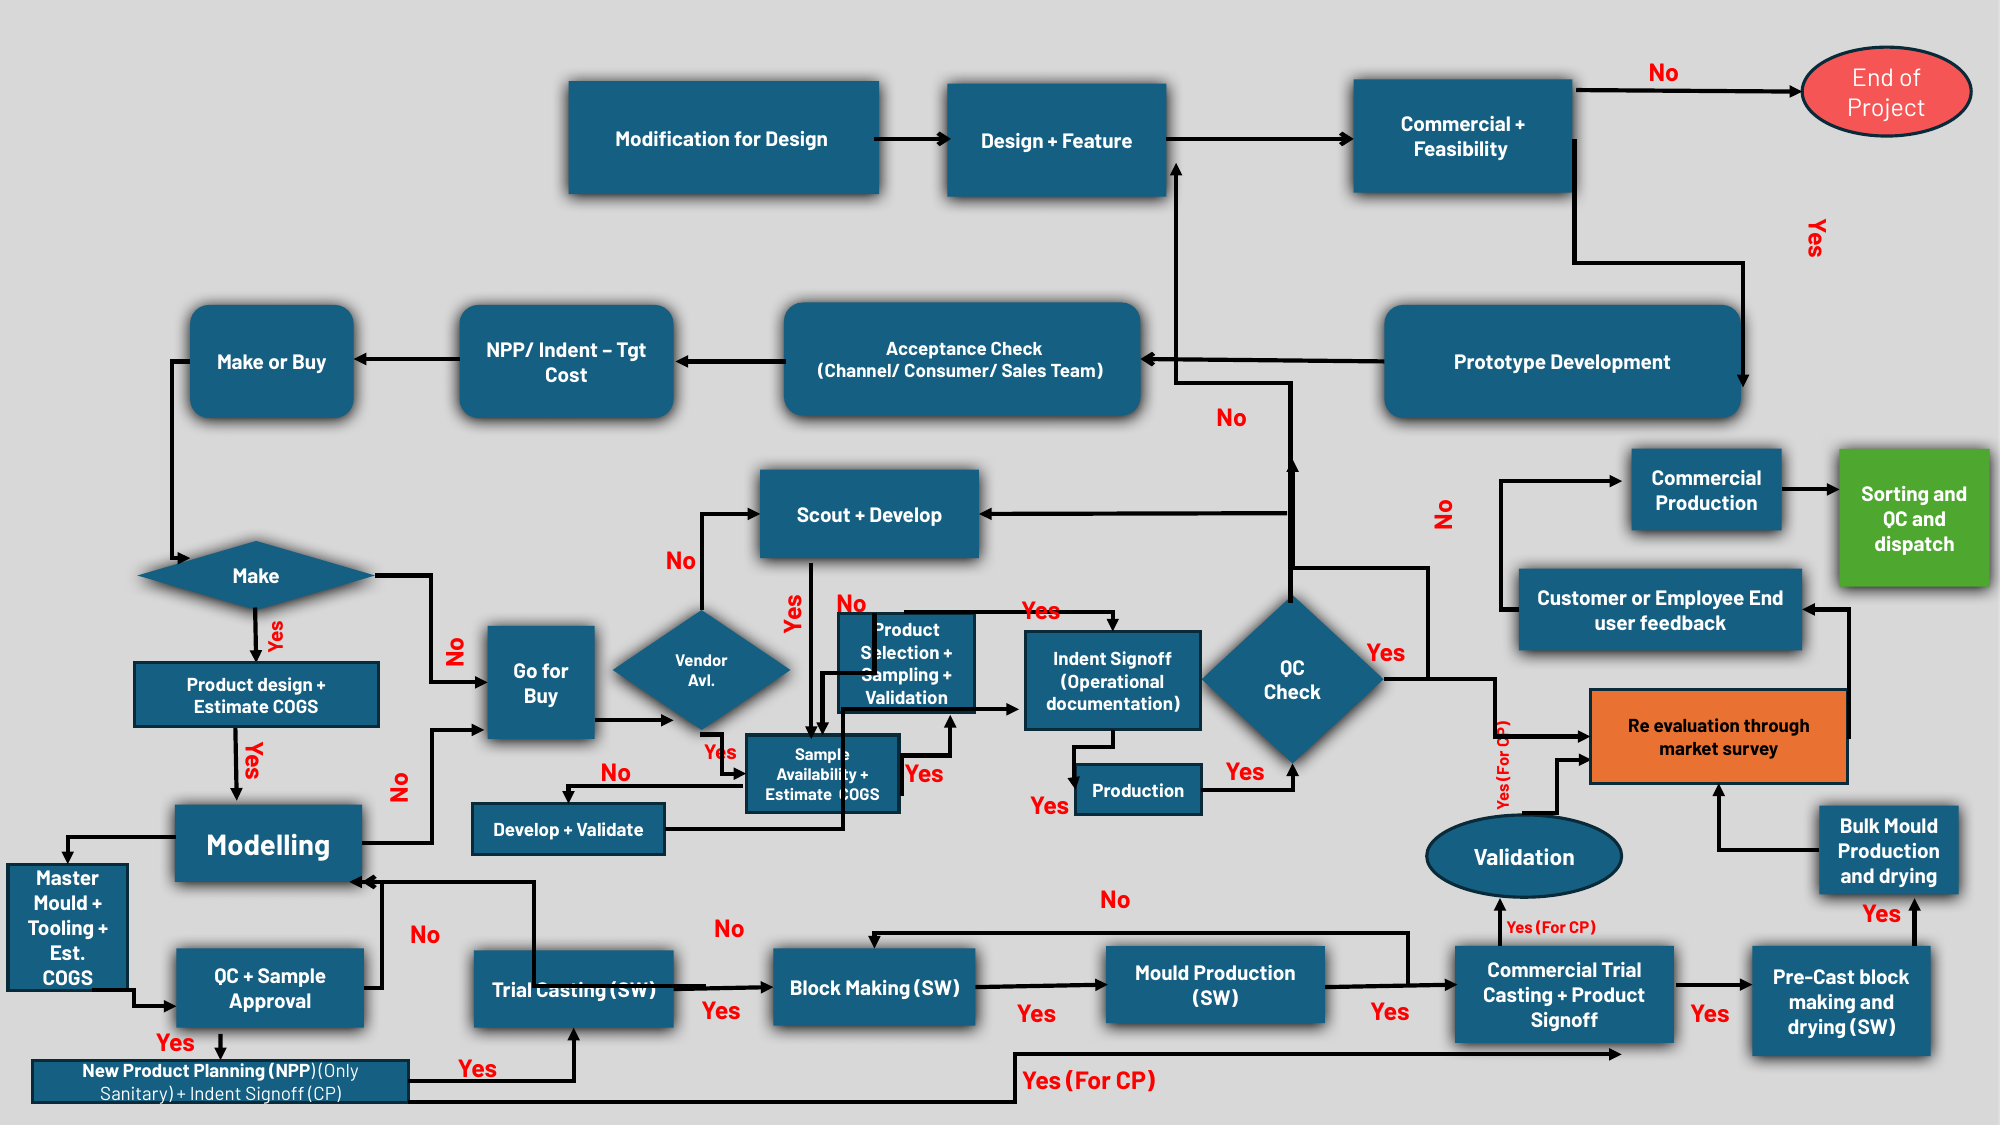

End of Project
No
Commercial + Feasibility
Modification for Design
Design + Feature
Yes
 Acceptance Check
(Channel/ Consumer/ Sales Team)
Make or Buy
NPP/ Indent – Tgt Cost
Prototype Development
No
Commercial Production
Sorting and QC and dispatch
Scout + Develop
No
No
Make
Customer or Employee End user feedback
No
Yes
Yes
QC Check
Vendor Avl.
Yes
Product Selection + Sampling + Validation
Go for Buy
No
Yes
Indent Signoff (Operational documentation)
Product design + Estimate COGS
Re evaluation through market survey
Yes
Sample Availability + Estimate  COGS
Yes (For CP)
Yes
Yes
No
Yes
No
Production
Yes
Develop + Validate
Modelling
Bulk Mould Production and drying
Validation
Master Mould + Tooling + Est. COGS
No
Yes
No
Yes (For CP)
No
Pre-Cast block making and drying (SW)
Mould Production (SW)
Commercial Trial Casting + Product Signoff
QC + Sample Approval
Block Making (SW)
Trial Casting (SW)
Yes
Yes
Yes
Yes
Yes
Yes
Yes (For CP)
New Product Planning (NPP) (Only Sanitary) + Indent Signoff (CP)